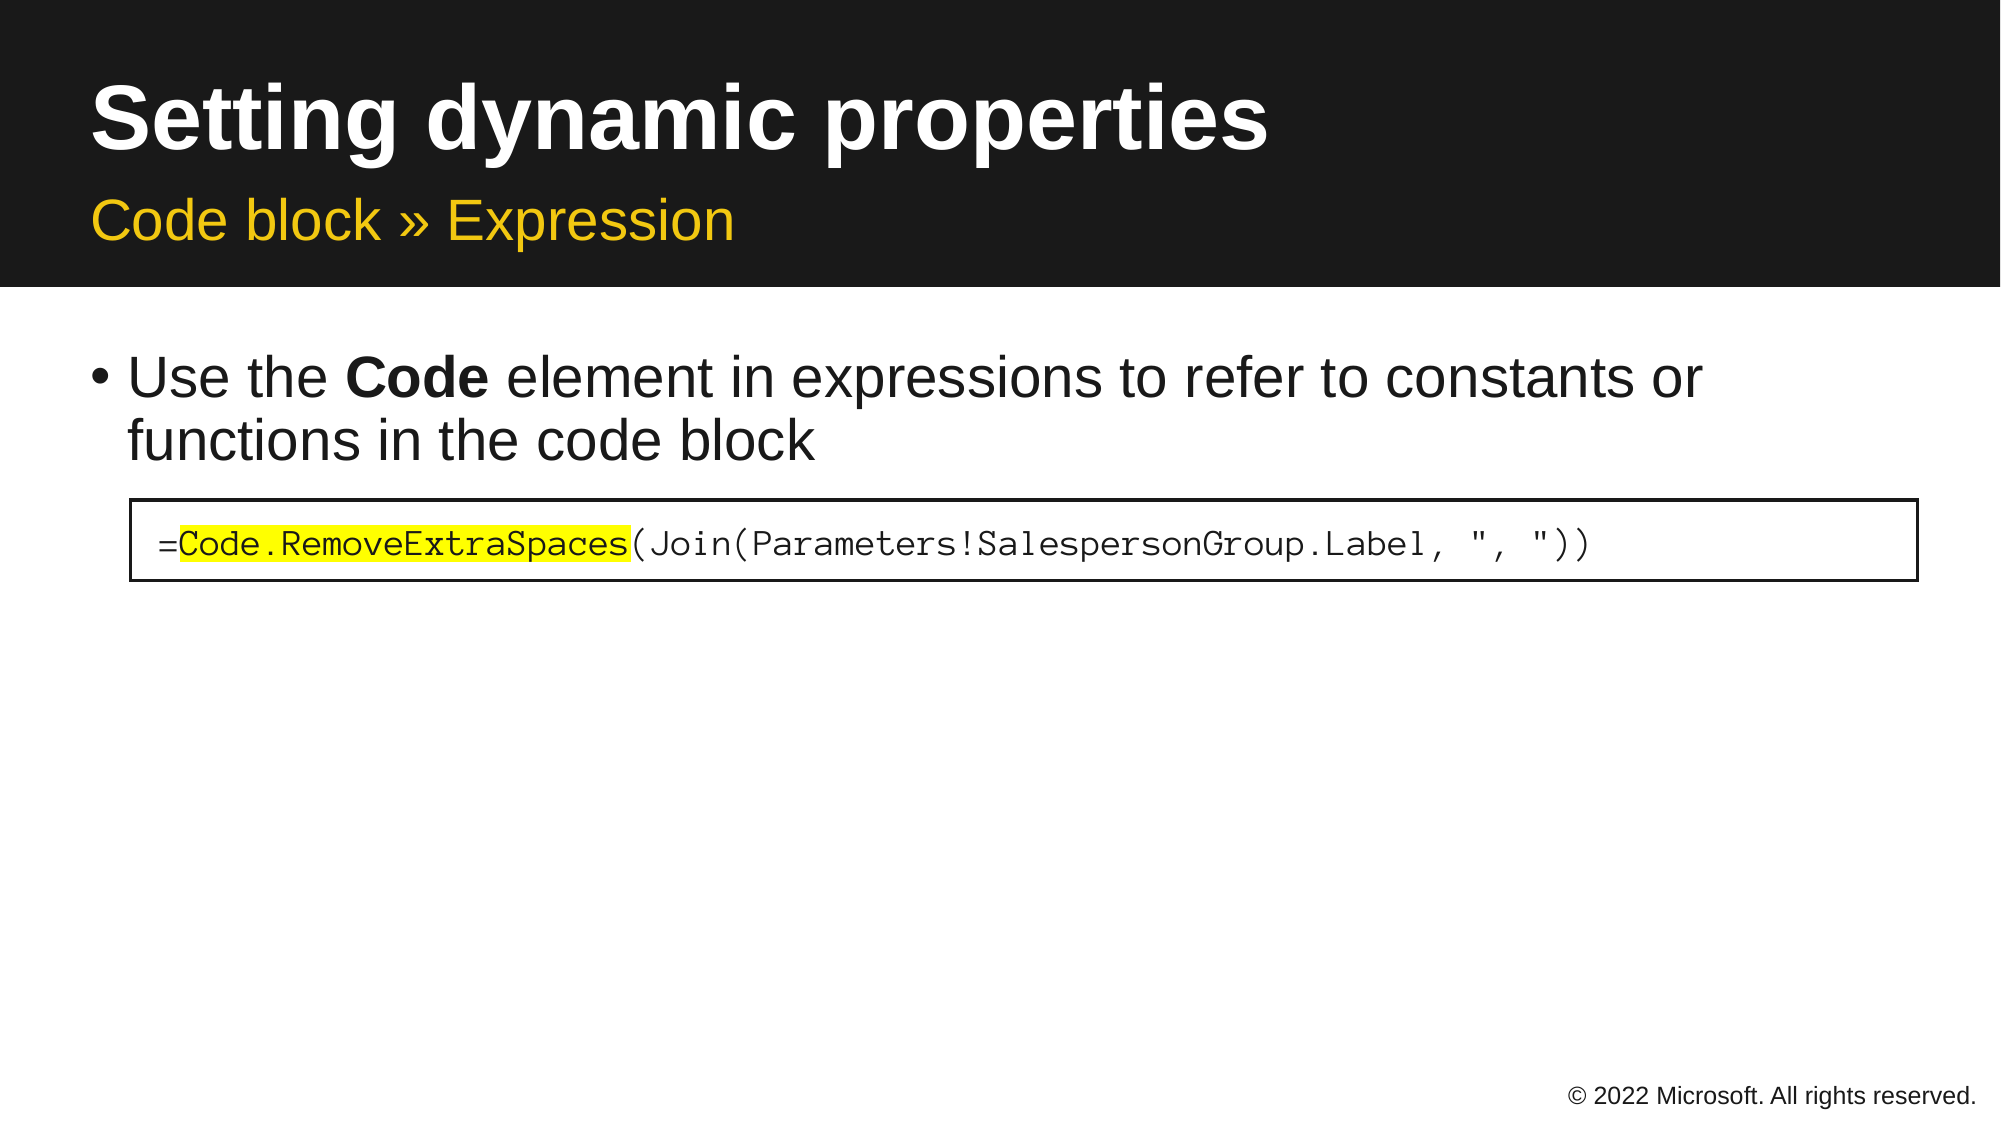

# Setting dynamic properties
Code block » Expression
Use the Code element in expressions to refer to constants or functions in the code block

=Code.RemoveExtraSpaces(Join(Parameters!SalespersonGroup.Label, ", "))
© 2022 Microsoft. All rights reserved.